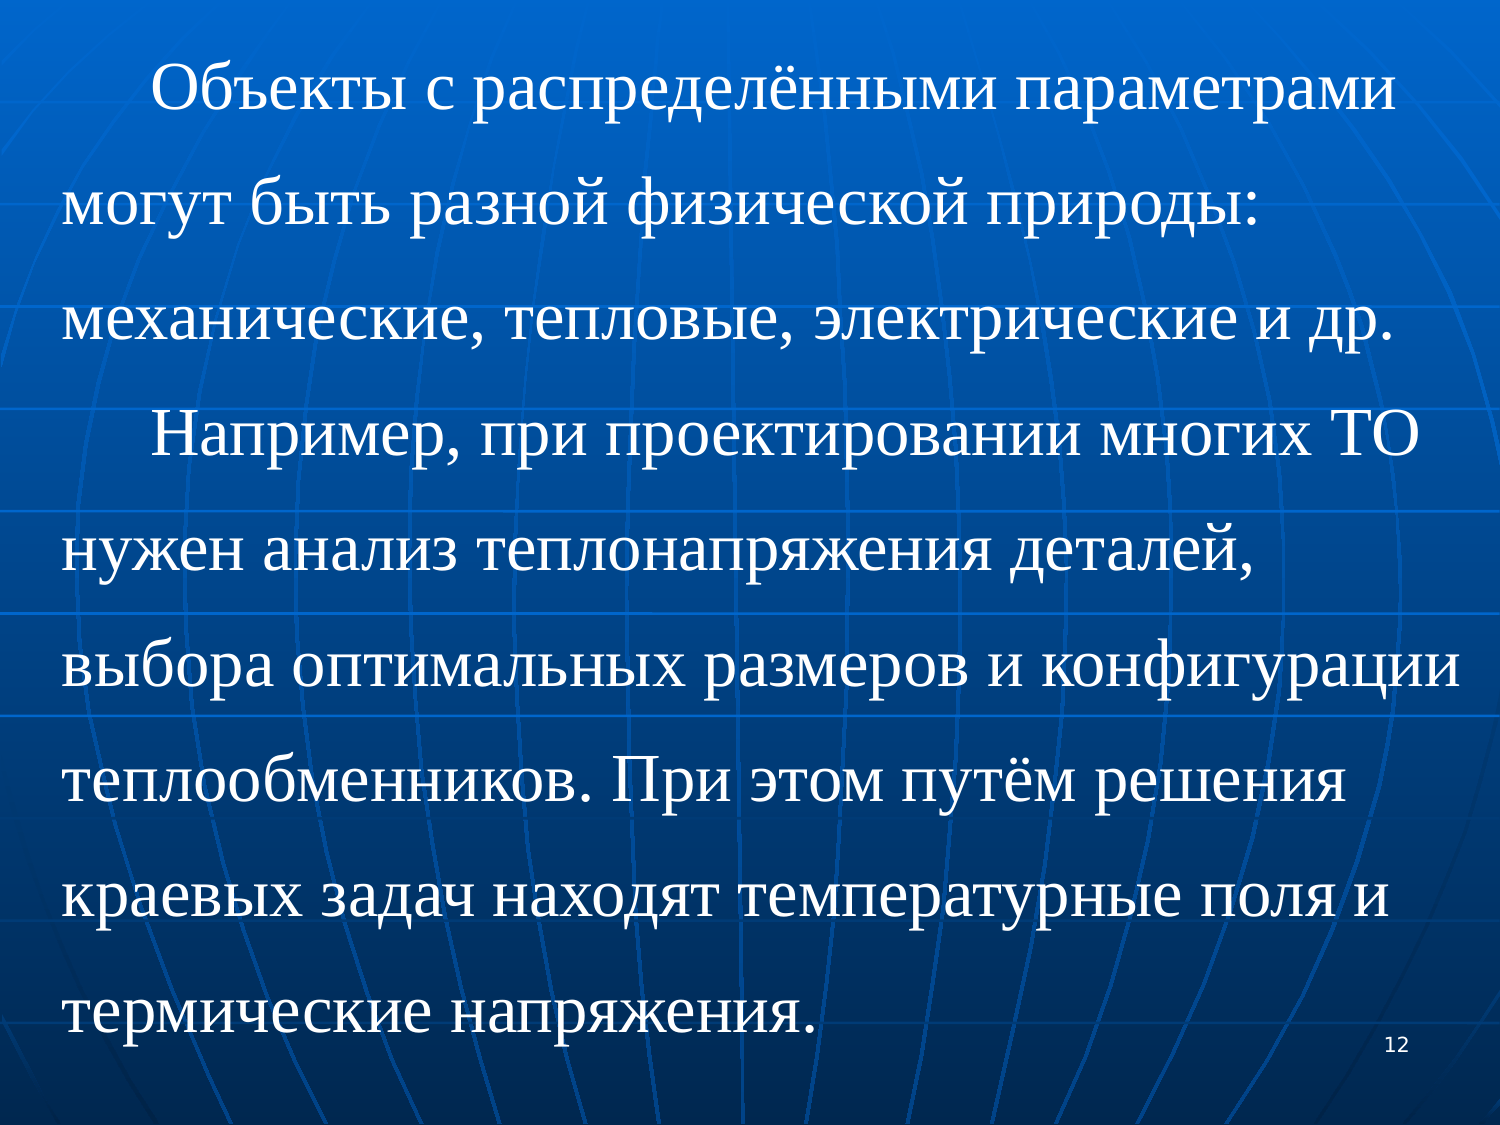

Объекты с распределёнными параметрами могут быть разной физической природы: механические, тепловые, электрические и др.
Например, при проектировании многих ТО нужен анализ теплонапряжения деталей, выбора оптимальных размеров и конфигурации теплообменников. При этом путём решения краевых задач находят температурные поля и термические напряжения.

12